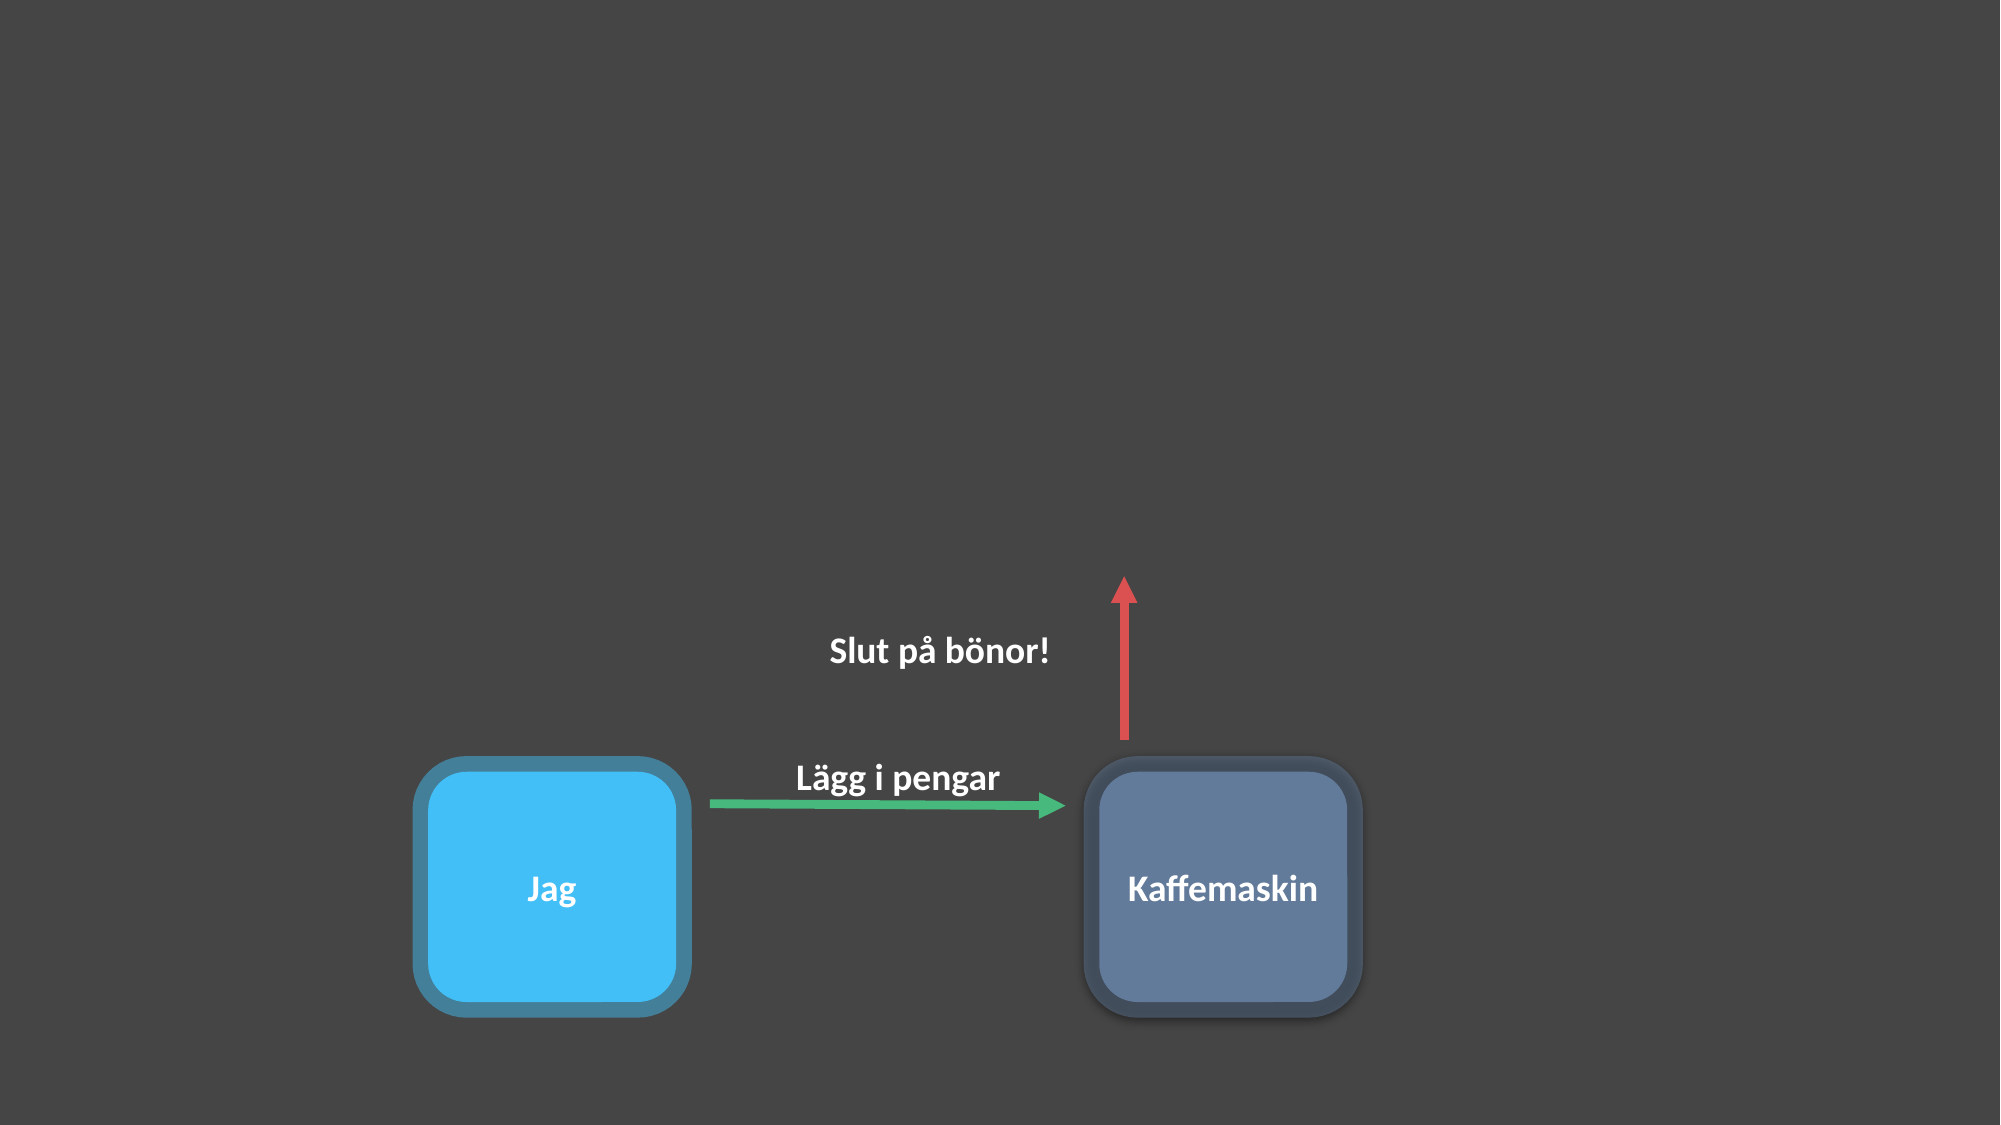

Slut på bönor!
Lägg i pengar
Jag
Kaffemaskin